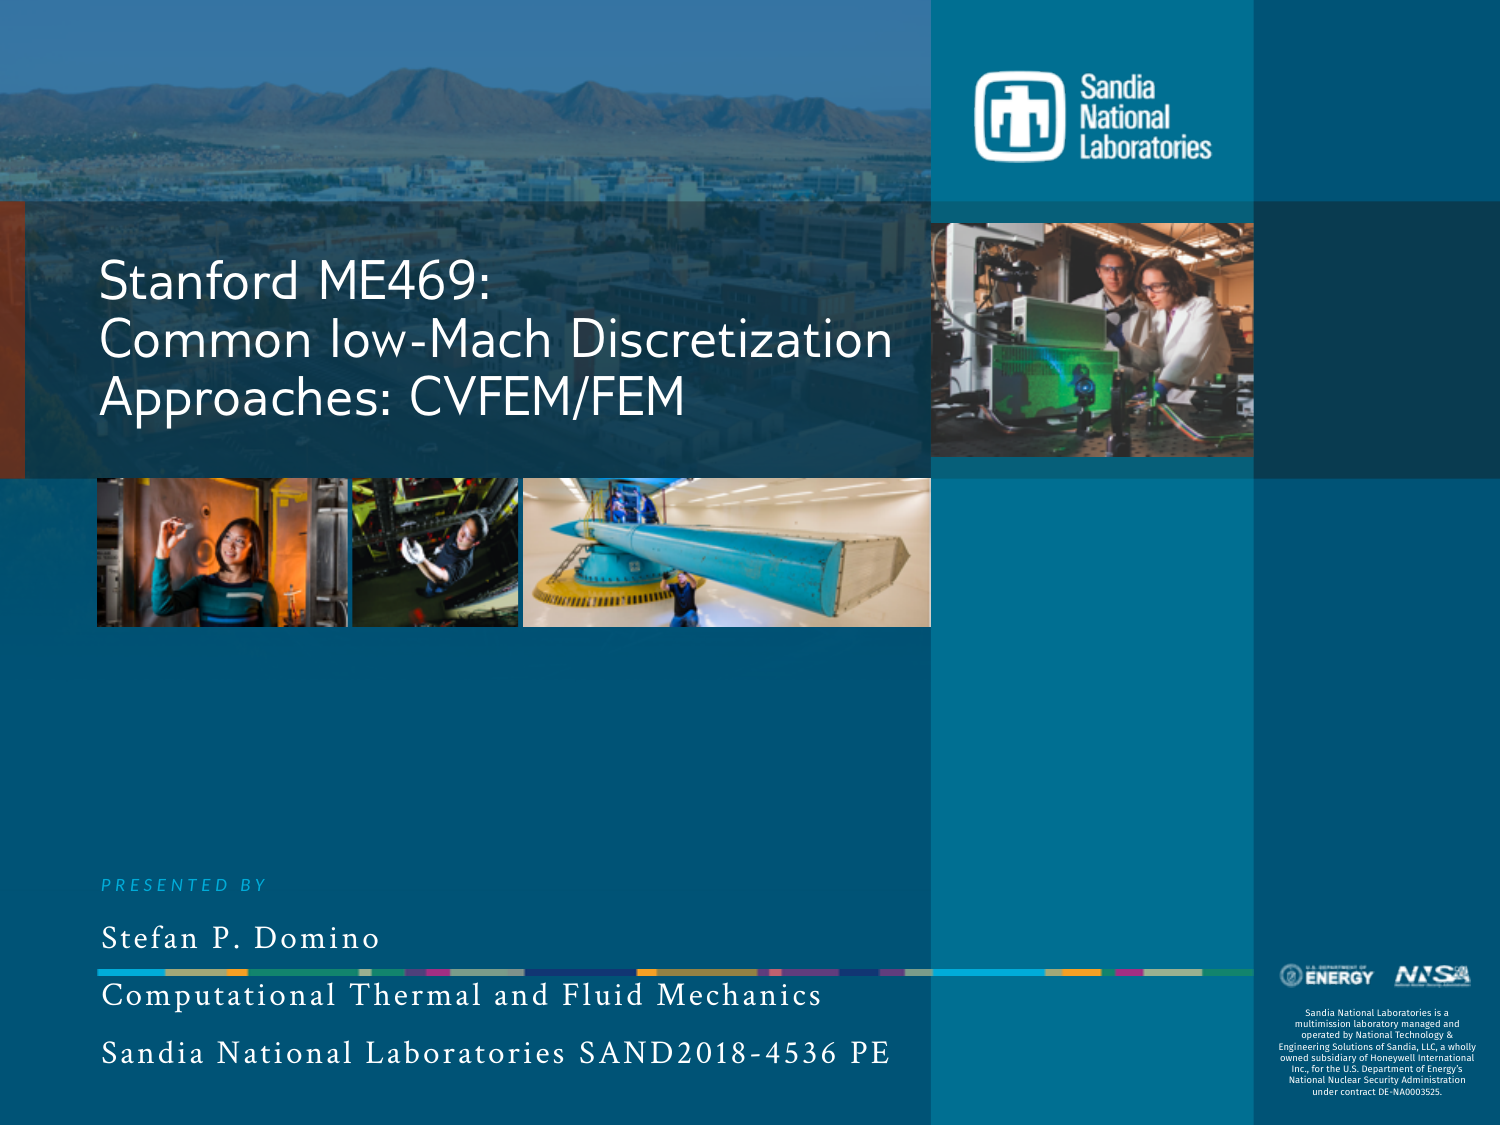

Stanford ME469:
Common low-Mach Discretization Approaches: CVFEM/FEM
Stefan P. Domino
Computational Thermal and Fluid Mechanics
Sandia National Laboratories SAND2018-4536 PE
66